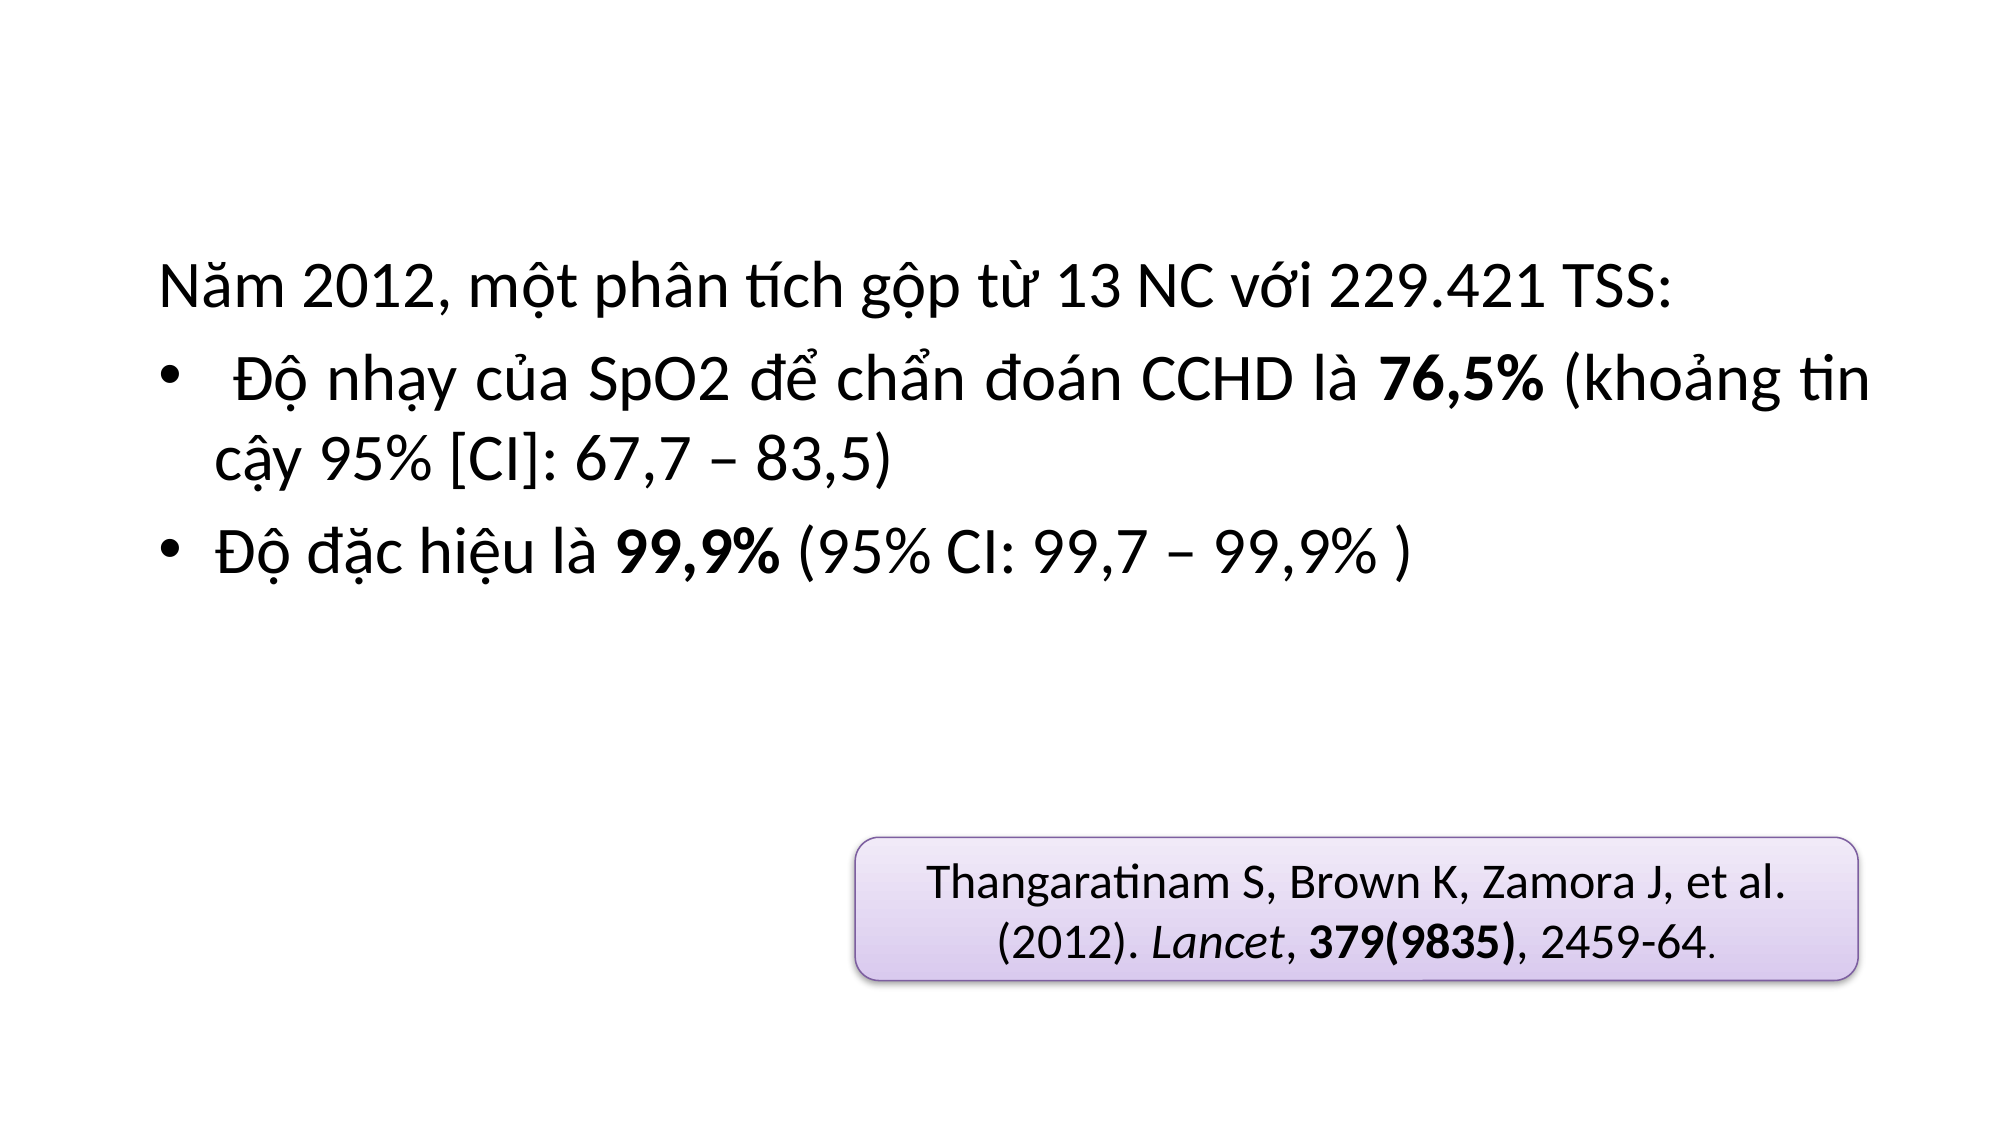

#
Năm 2012, một phân tích gộp từ 13 NC với 229.421 TSS:
 Độ nhạy của SpO2 để chẩn đoán CCHD là 76,5% (khoảng tin cậy 95% [CI]: 67,7 – 83,5)
Độ đặc hiệu là 99,9% (95% CI: 99,7 – 99,9% )

Thangaratinam S, Brown K, Zamora J, et al. (2012). Lancet, 379(9835), 2459-64.